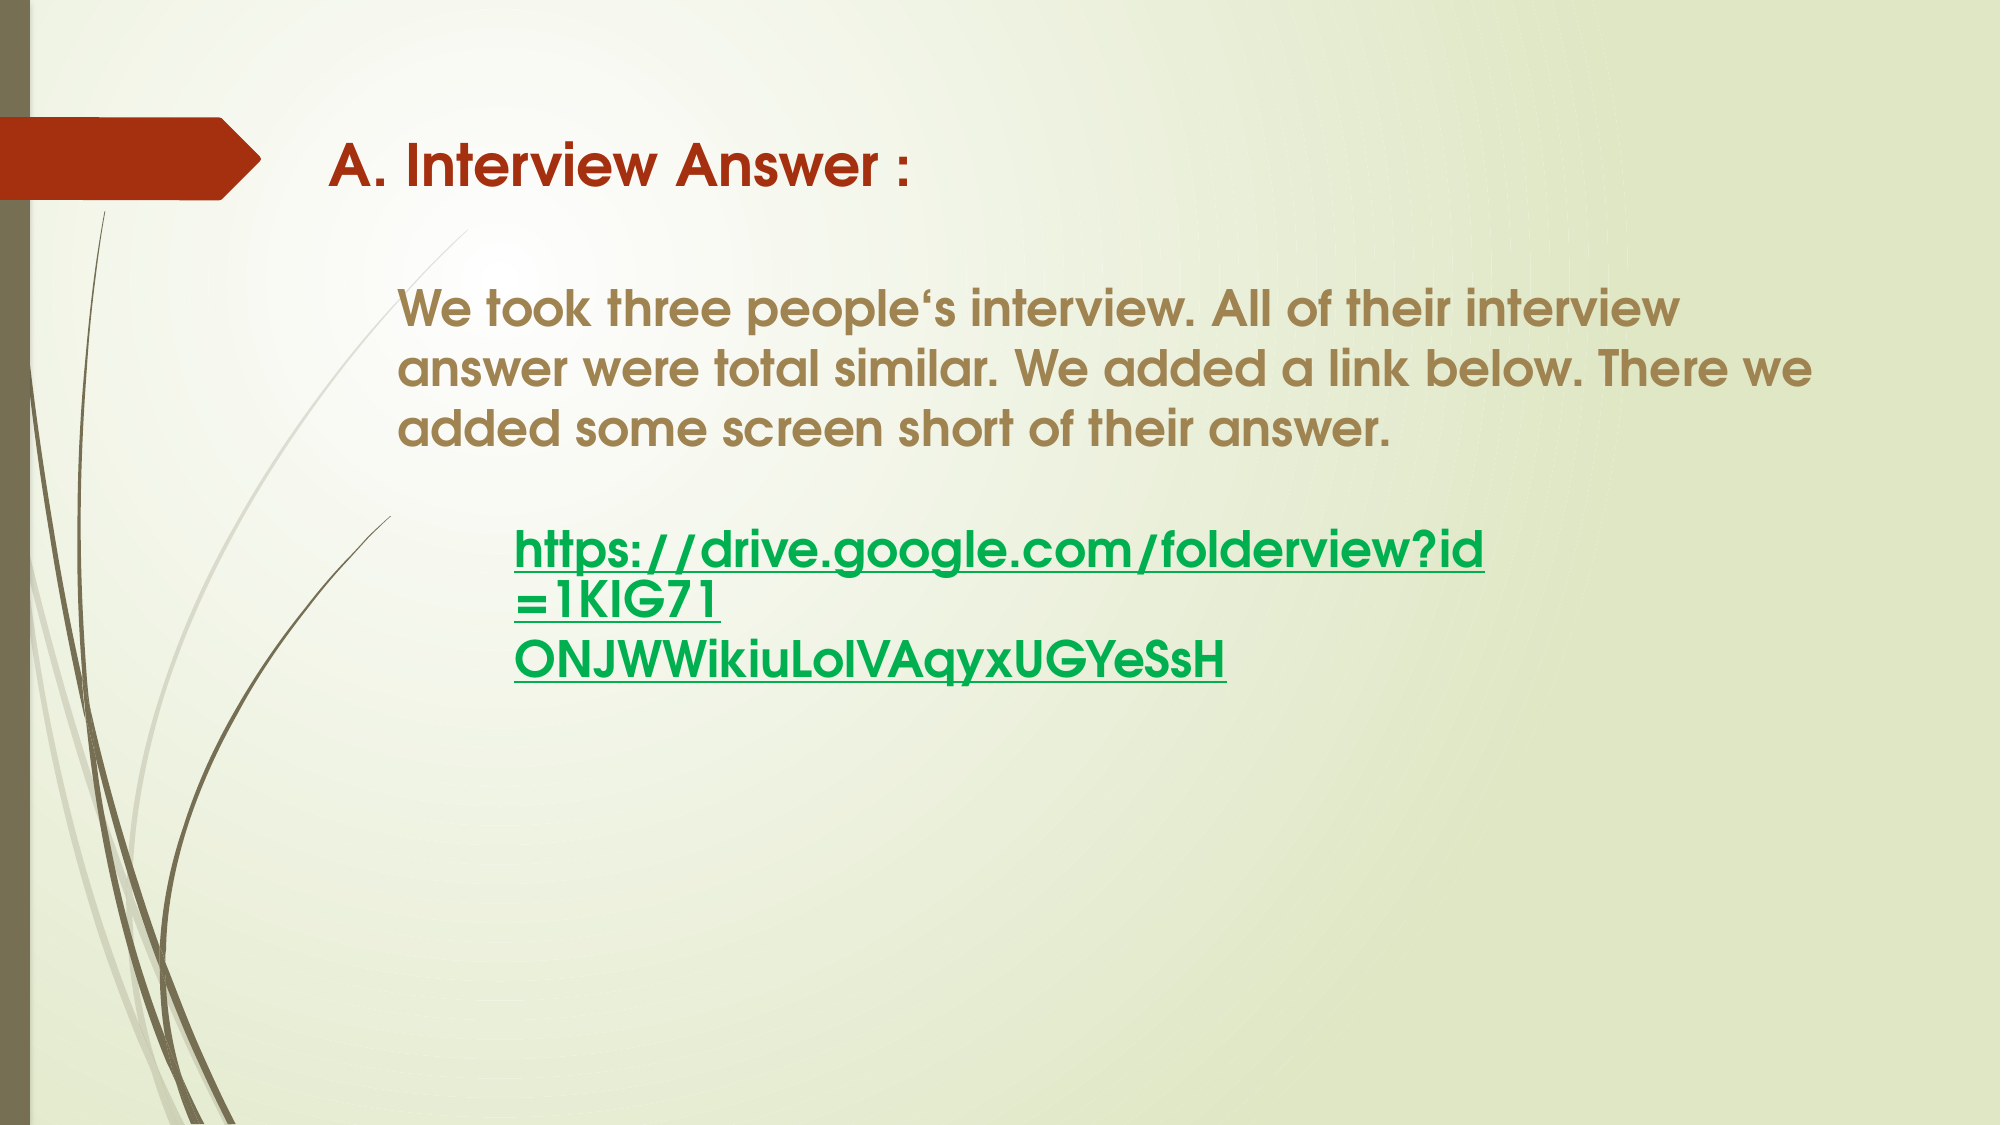

# A. Interview Answer :
We took three people‘s interview. All of their interview answer were total similar. We added a link below. There we added some screen short of their answer.
https://drive.google.com/folderview?id=1KIG71ONJWWikiuLolVAqyxUGYeSsH